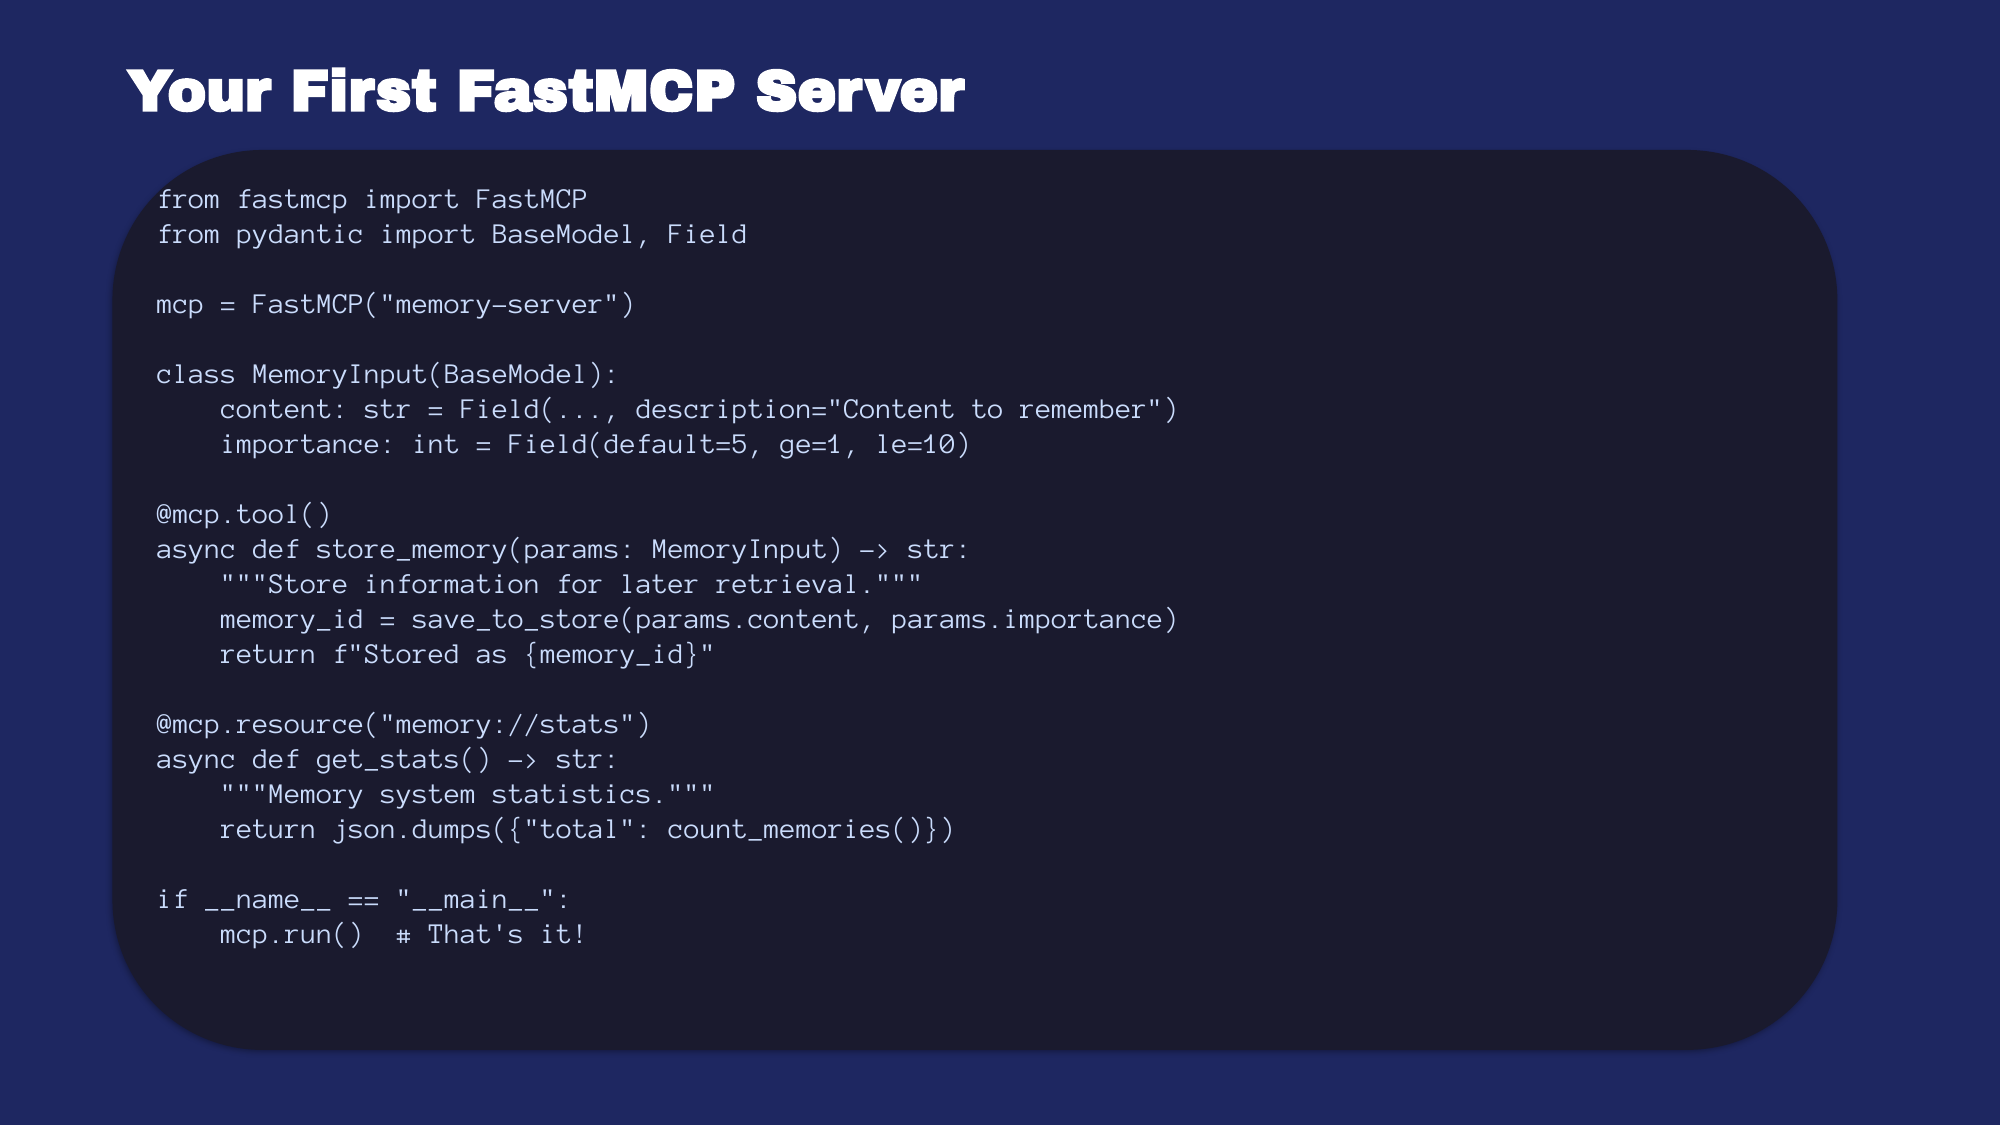

Your First FastMCP Server

from fastmcp import FastMCP
from pydantic import BaseModel, Field
mcp = FastMCP("memory-server")
class MemoryInput(BaseModel):
    content: str = Field(..., description="Content to remember")
    importance: int = Field(default=5, ge=1, le=10)
@mcp.tool()
async def store_memory(params: MemoryInput) -> str:
    """Store information for later retrieval."""
    memory_id = save_to_store(params.content, params.importance)
    return f"Stored as {memory_id}"
@mcp.resource("memory://stats")
async def get_stats() -> str:
    """Memory system statistics."""
    return json.dumps({"total": count_memories()})
if __name__ == "__main__":
    mcp.run()  # That's it!